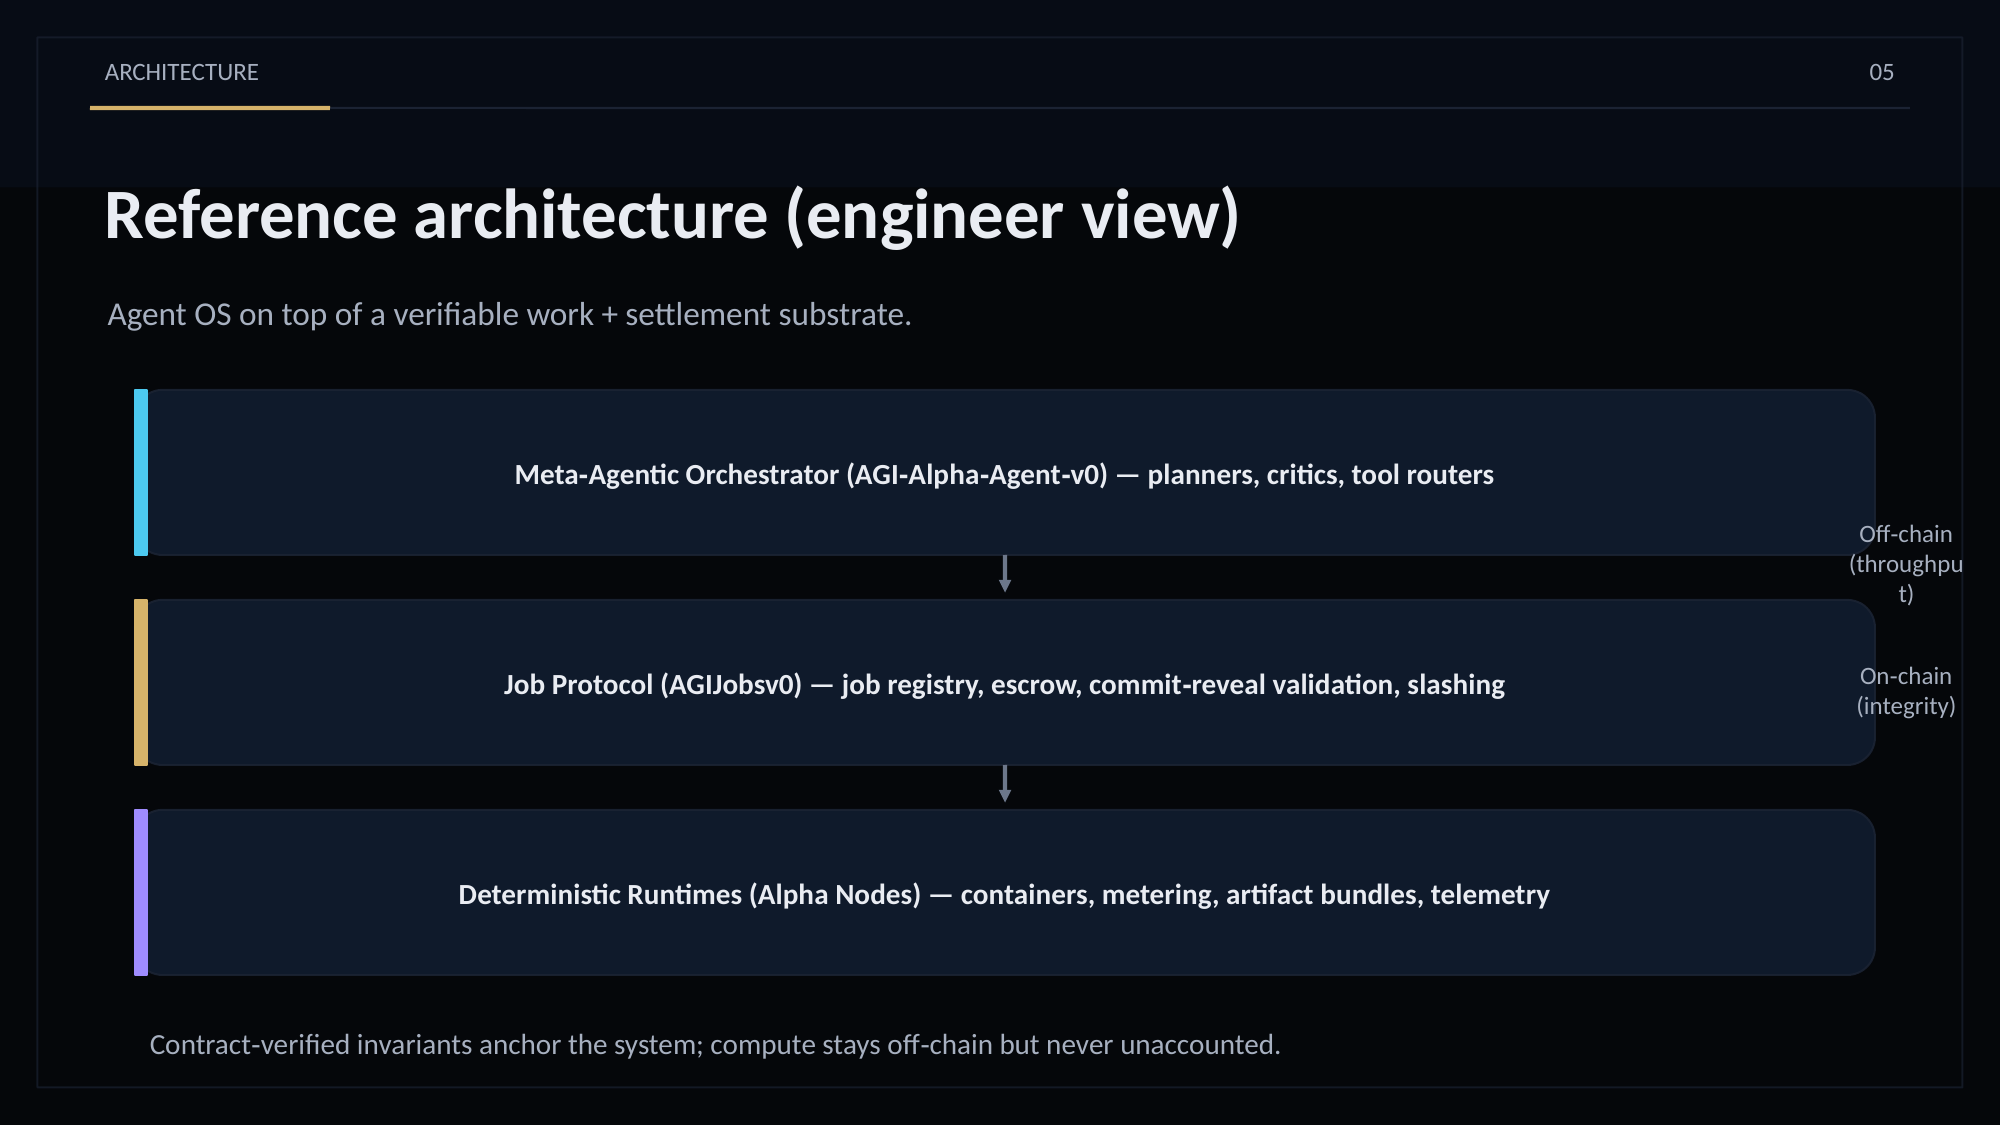

ARCHITECTURE
05

Reference architecture (engineer view)
Agent OS on top of a verifiable work + settlement substrate.

Off‑chain
(throughput)
Meta‑Agentic Orchestrator (AGI‑Alpha‑Agent‑v0) — planners, critics, tool routers

On‑chain
(integrity)
Job Protocol (AGIJobsv0) — job registry, escrow, commit‑reveal validation, slashing

Deterministic Runtimes (Alpha Nodes) — containers, metering, artifact bundles, telemetry
Contract‑verified invariants anchor the system; compute stays off‑chain but never unaccounted.